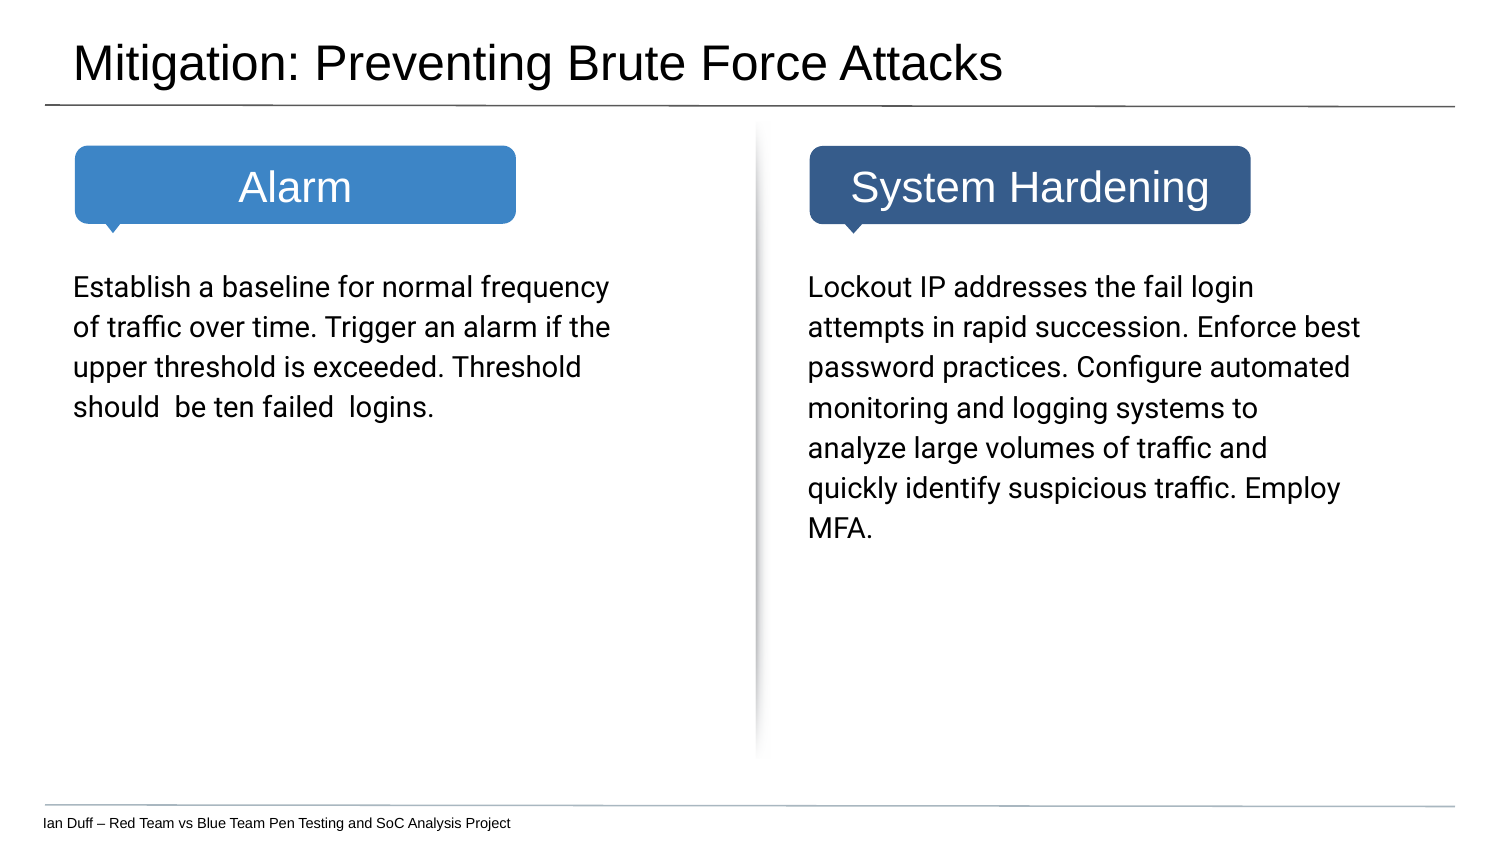

# Mitigation: Preventing Brute Force Attacks
Establish a baseline for normal frequency of traffic over time. Trigger an alarm if the upper threshold is exceeded. Threshold should  be ten failed  logins.

Lockout IP addresses the fail login attempts in rapid succession. Enforce best password practices. Configure automated monitoring and logging systems to analyze large volumes of traffic and quickly identify suspicious traffic. Employ MFA.

Ian Duff – Red Team vs Blue Team Pen Testing and SoC Analysis Project